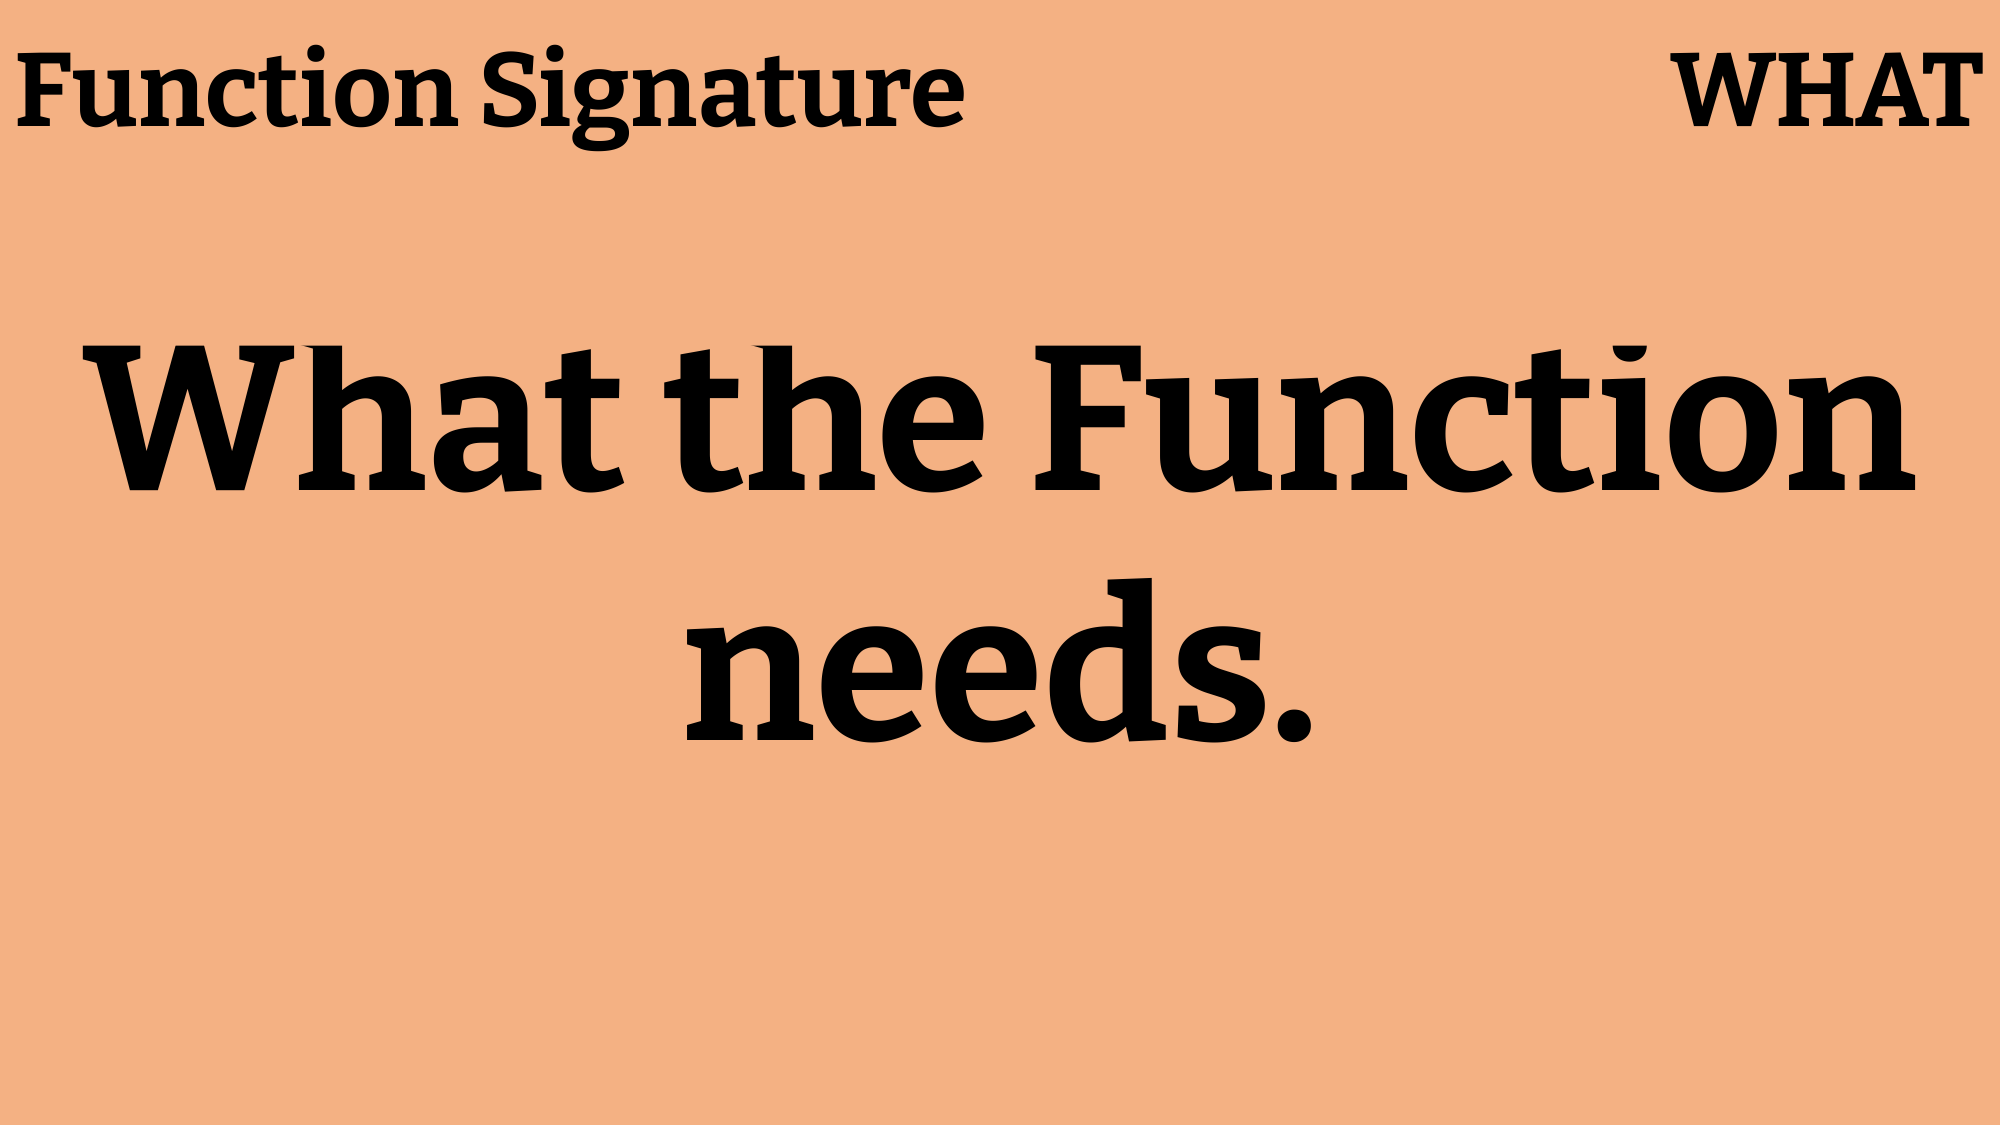

Function name.

What the Function needs.

What to expect.

Function Signature
WHAT